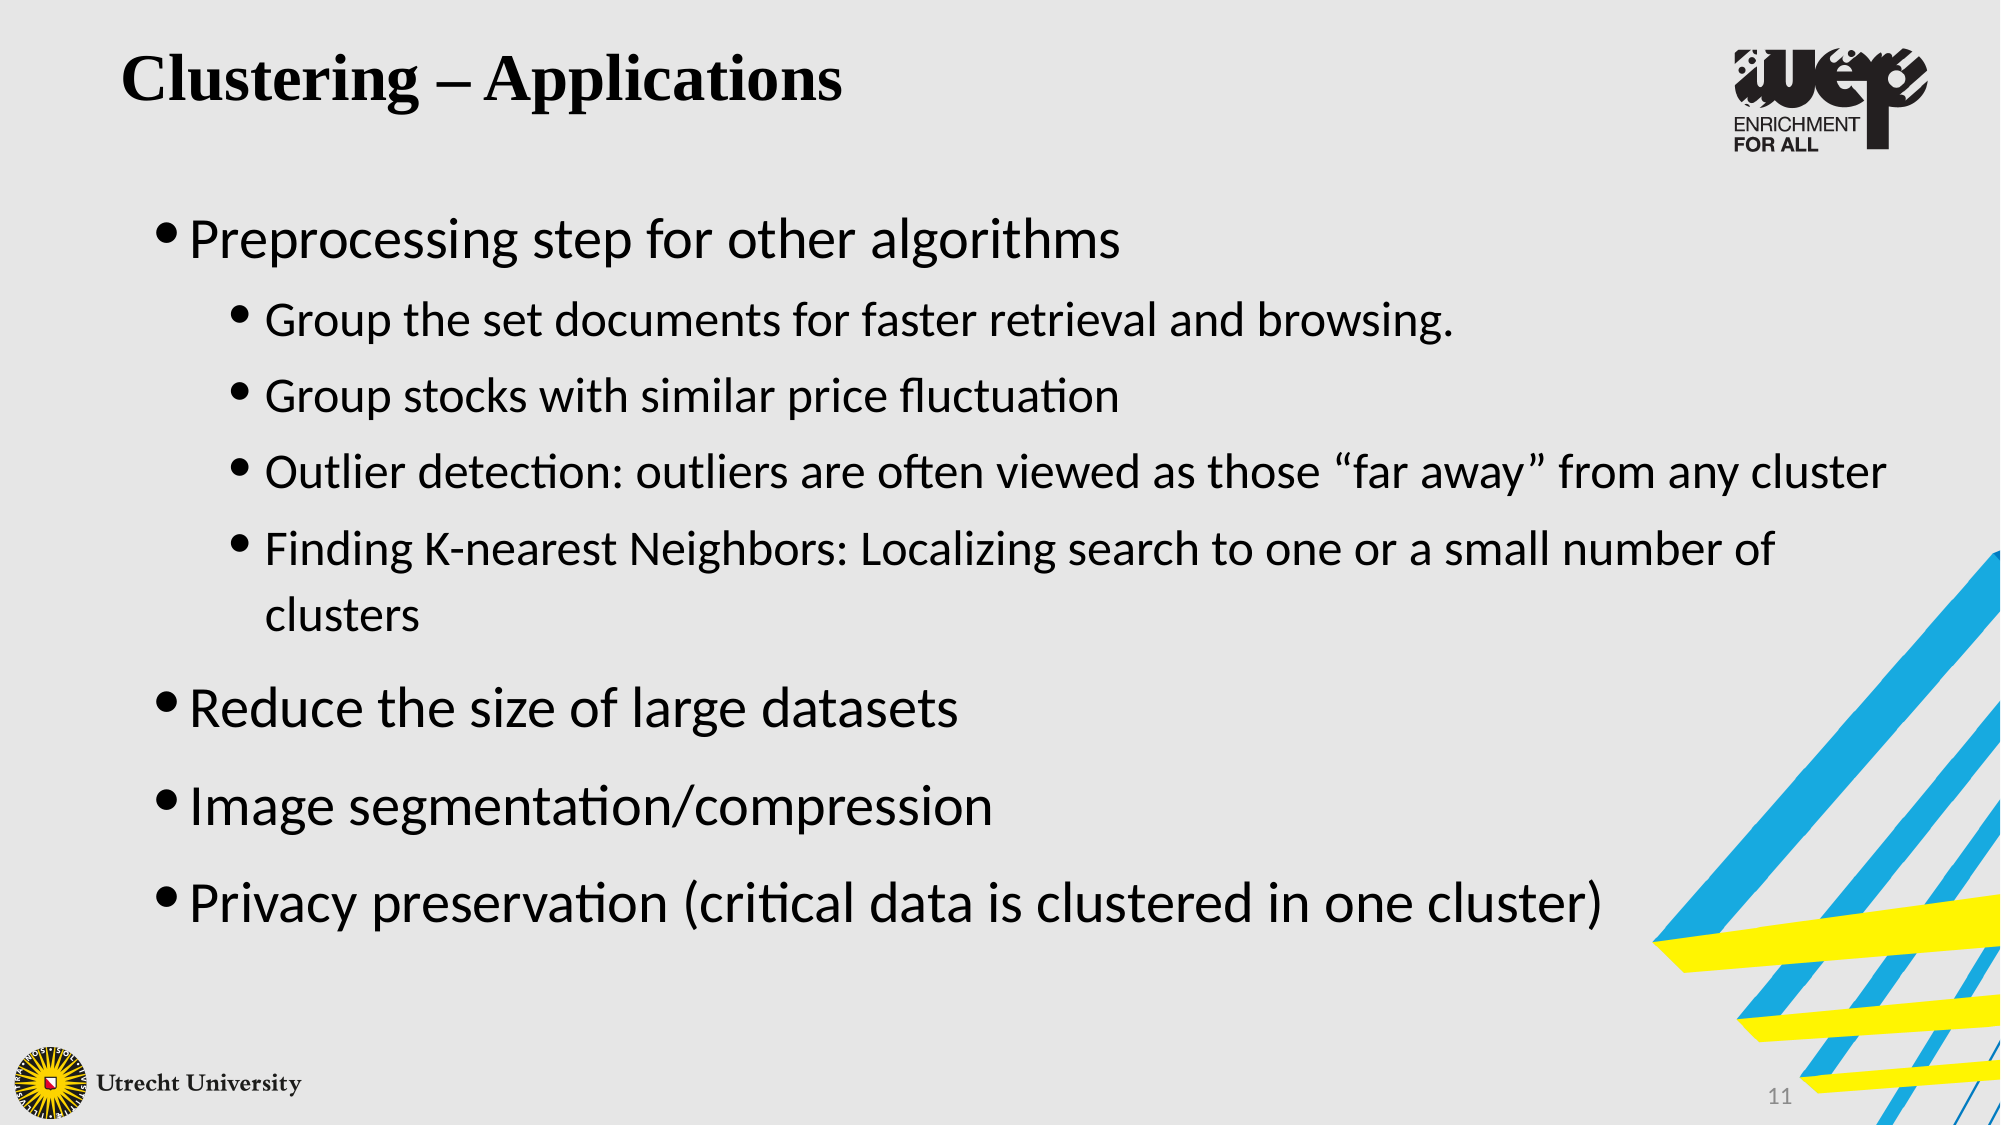

Clustering – Applications
Preprocessing step for other algorithms
Group the set documents for faster retrieval and browsing.
Group stocks with similar price fluctuation
Outlier detection: outliers are often viewed as those “far away” from any cluster
Finding K-nearest Neighbors: Localizing search to one or a small number of clusters
Reduce the size of large datasets
Image segmentation/compression
Privacy preservation (critical data is clustered in one cluster)

11